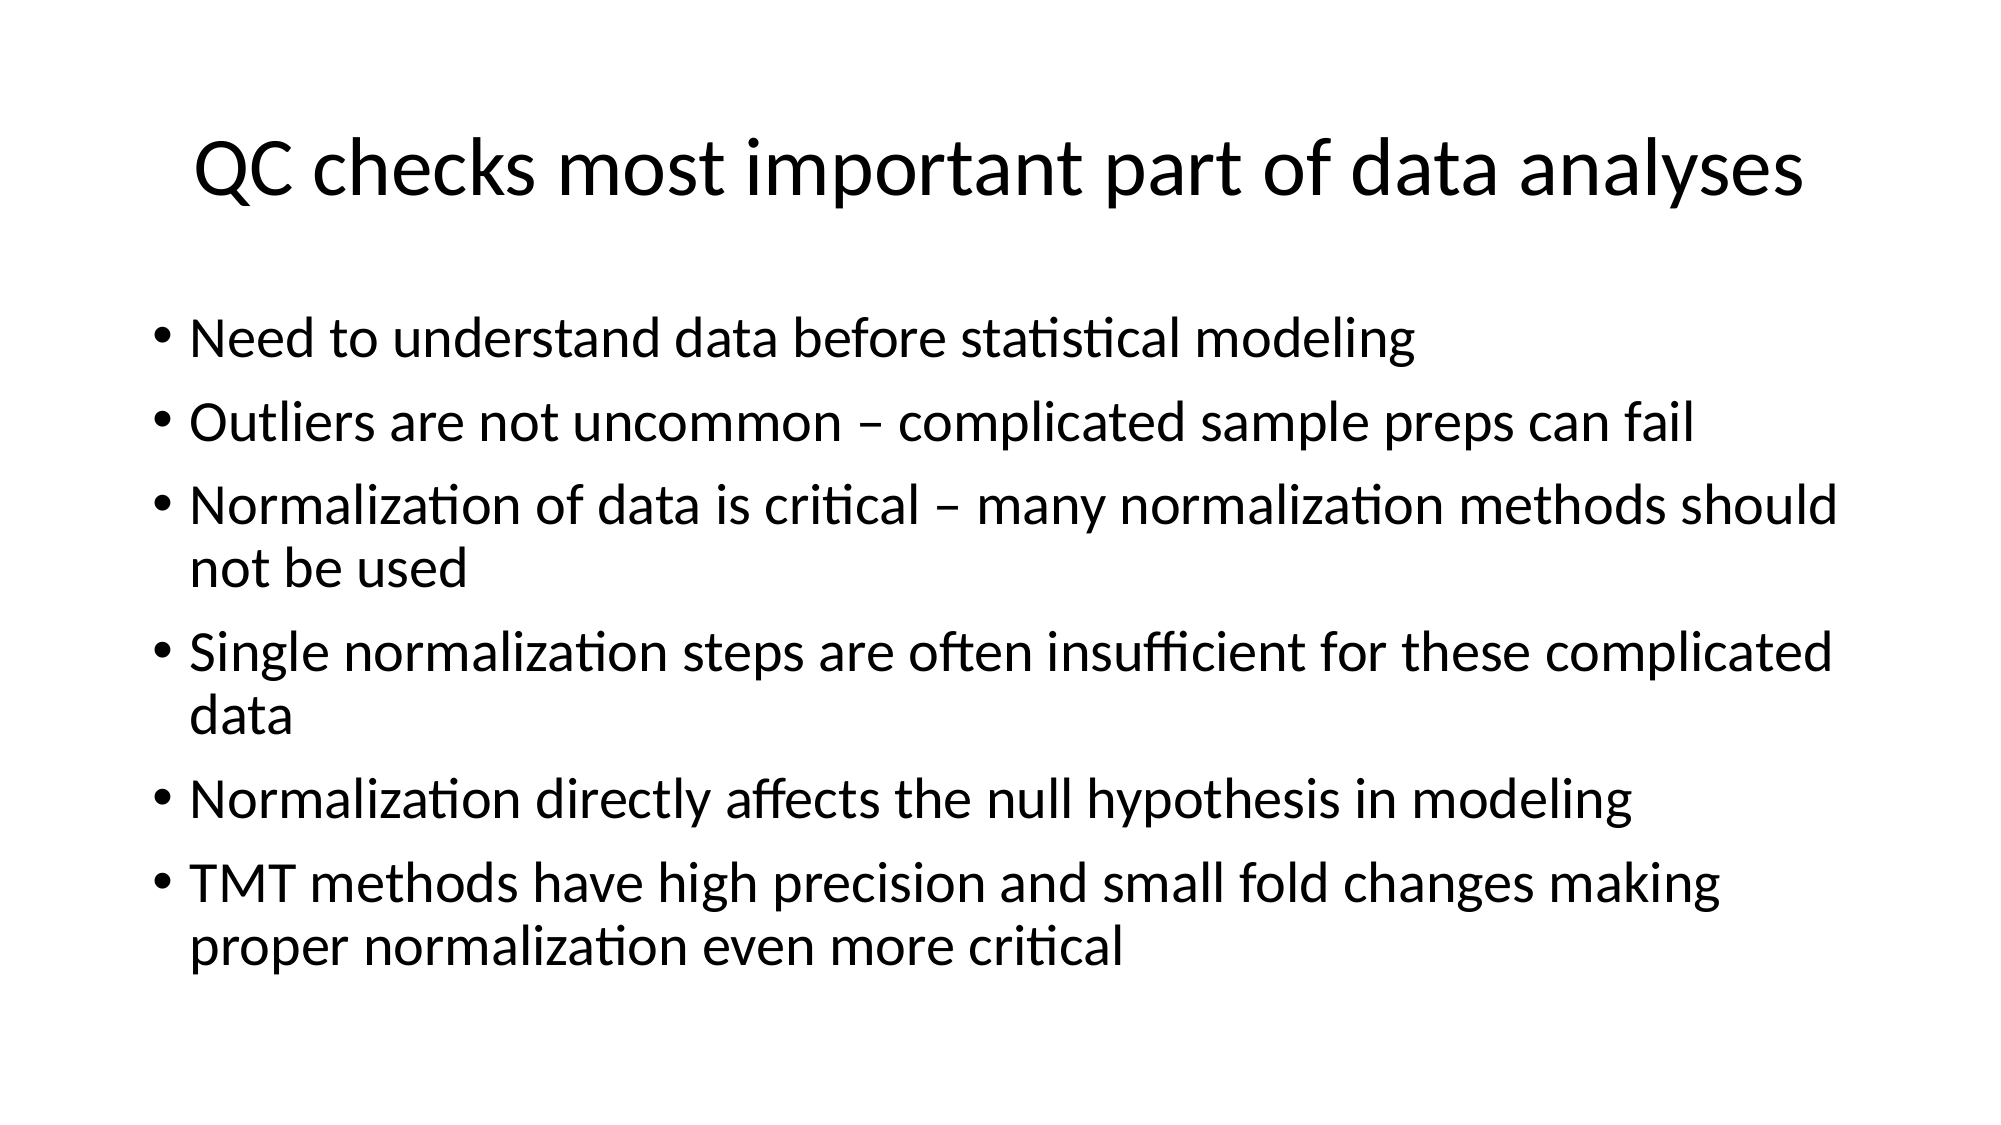

# QC checks most important part of data analyses
Need to understand data before statistical modeling
Outliers are not uncommon – complicated sample preps can fail
Normalization of data is critical – many normalization methods should not be used
Single normalization steps are often insufficient for these complicated data
Normalization directly affects the null hypothesis in modeling
TMT methods have high precision and small fold changes making proper normalization even more critical